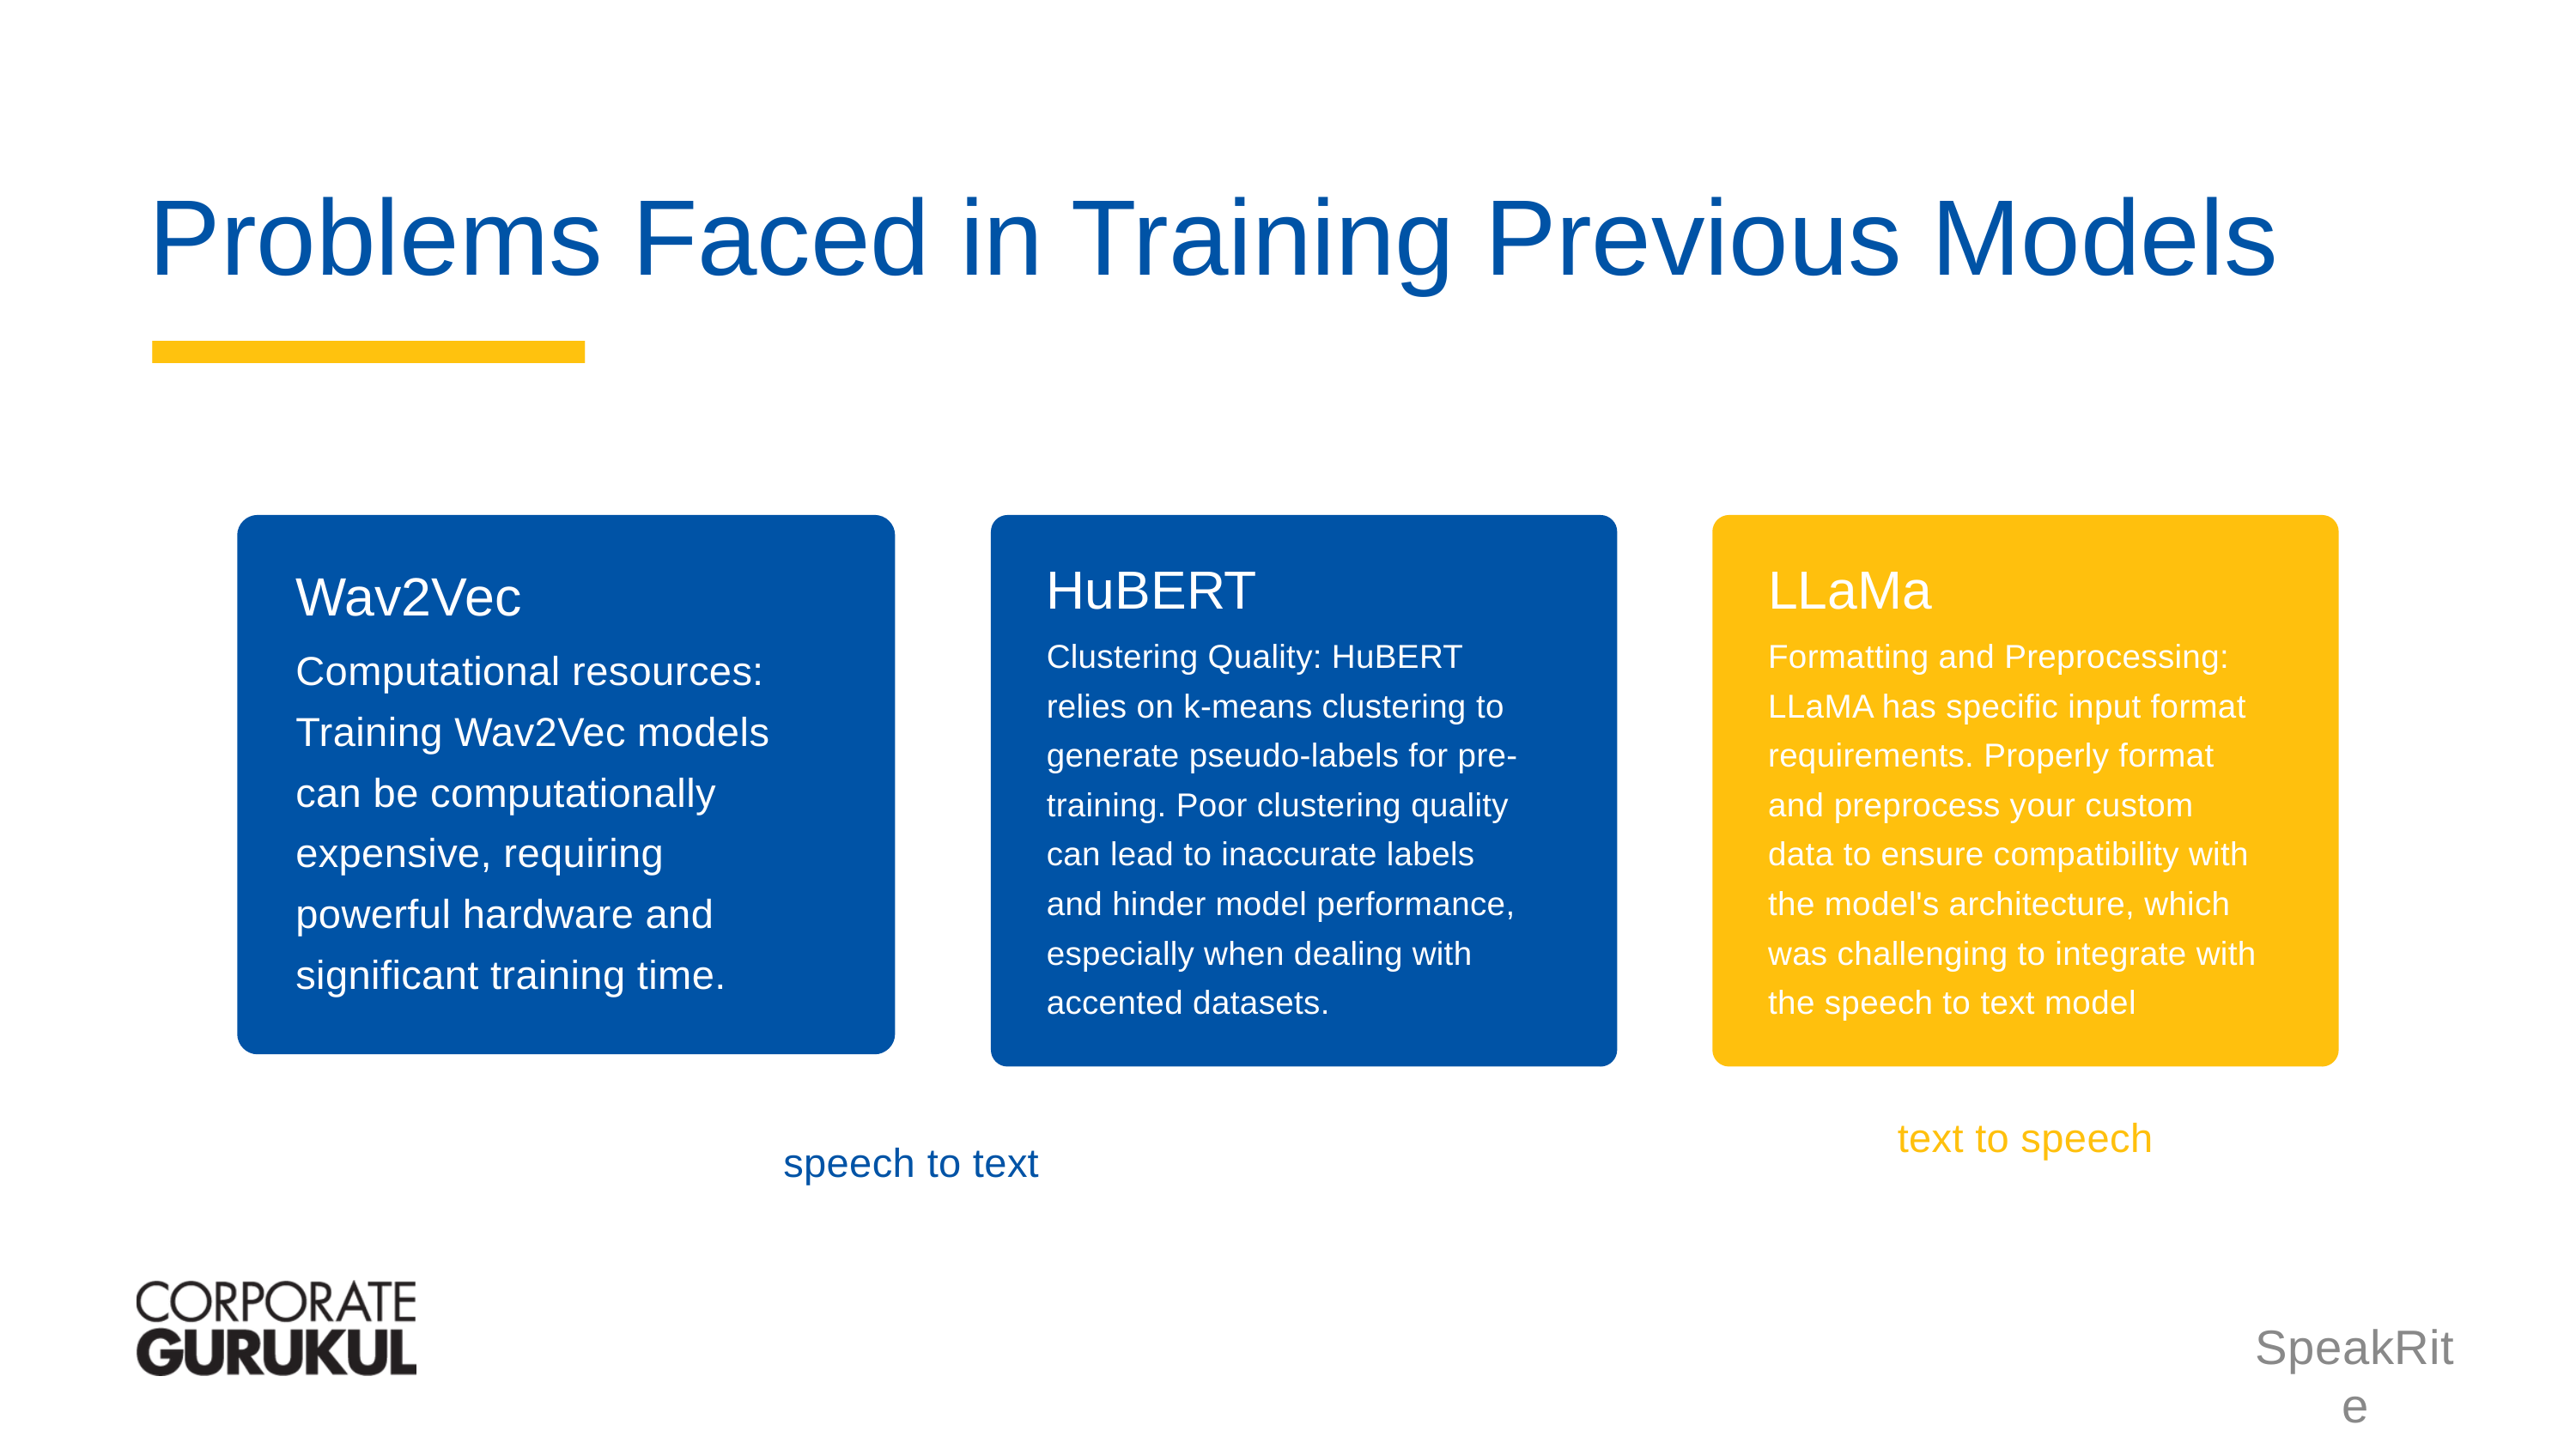

Problems Faced in Training Previous Models

HuBERT
Clustering Quality: HuBERT relies on k-means clustering to generate pseudo-labels for pre-training. Poor clustering quality can lead to inaccurate labels and hinder model performance, especially when dealing with accented datasets.

LLaMa
Formatting and Preprocessing: LLaMA has specific input format requirements. Properly format and preprocess your custom data to ensure compatibility with the model's architecture, which was challenging to integrate with the speech to text model
Wav2Vec
Computational resources: Training Wav2Vec models can be computationally expensive, requiring powerful hardware and significant training time.
text to speech
speech to text

SpeakRite